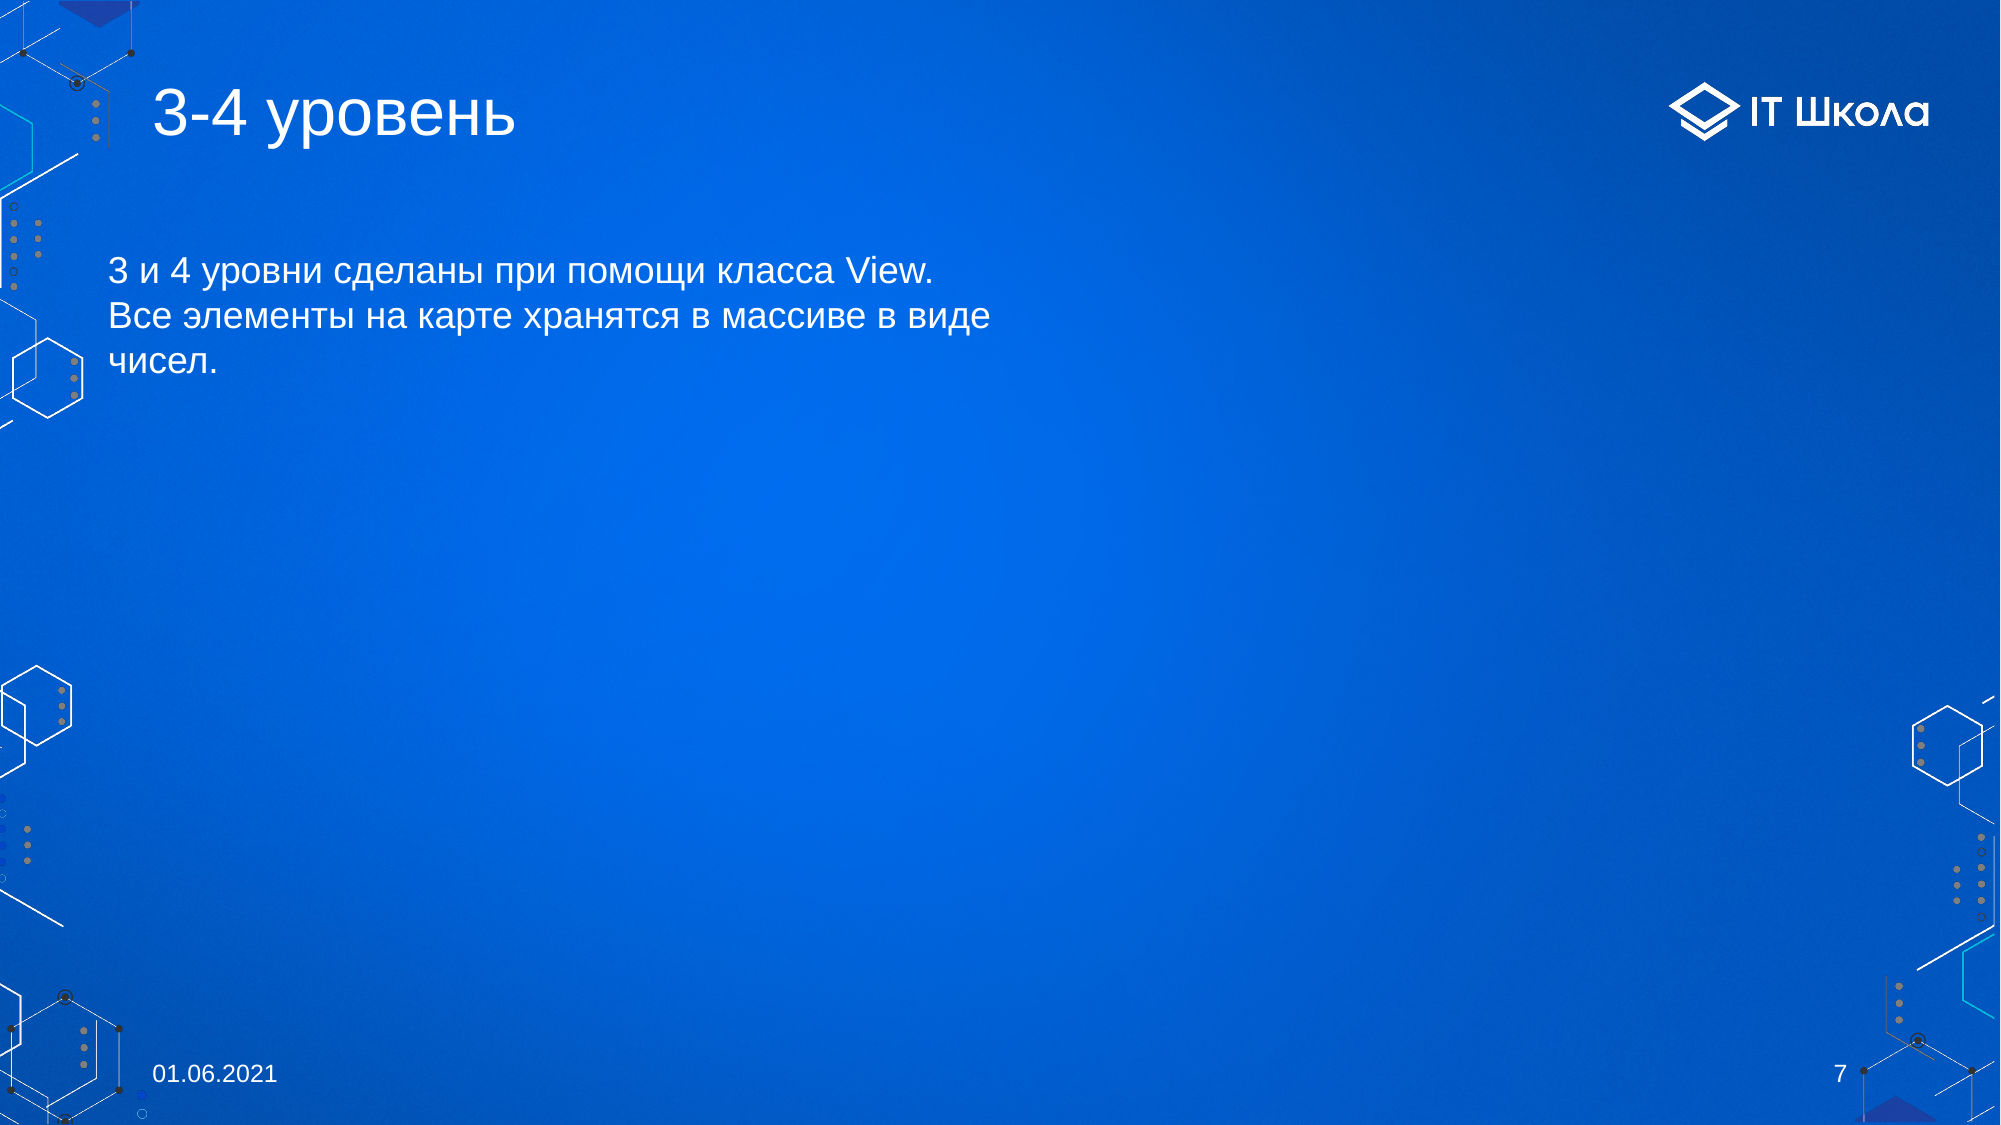

# 3-4 уровень
3 и 4 уровни сделаны при помощи класса View.
Все элементы на карте хранятся в массиве в виде
чисел.
01.06.2021
7